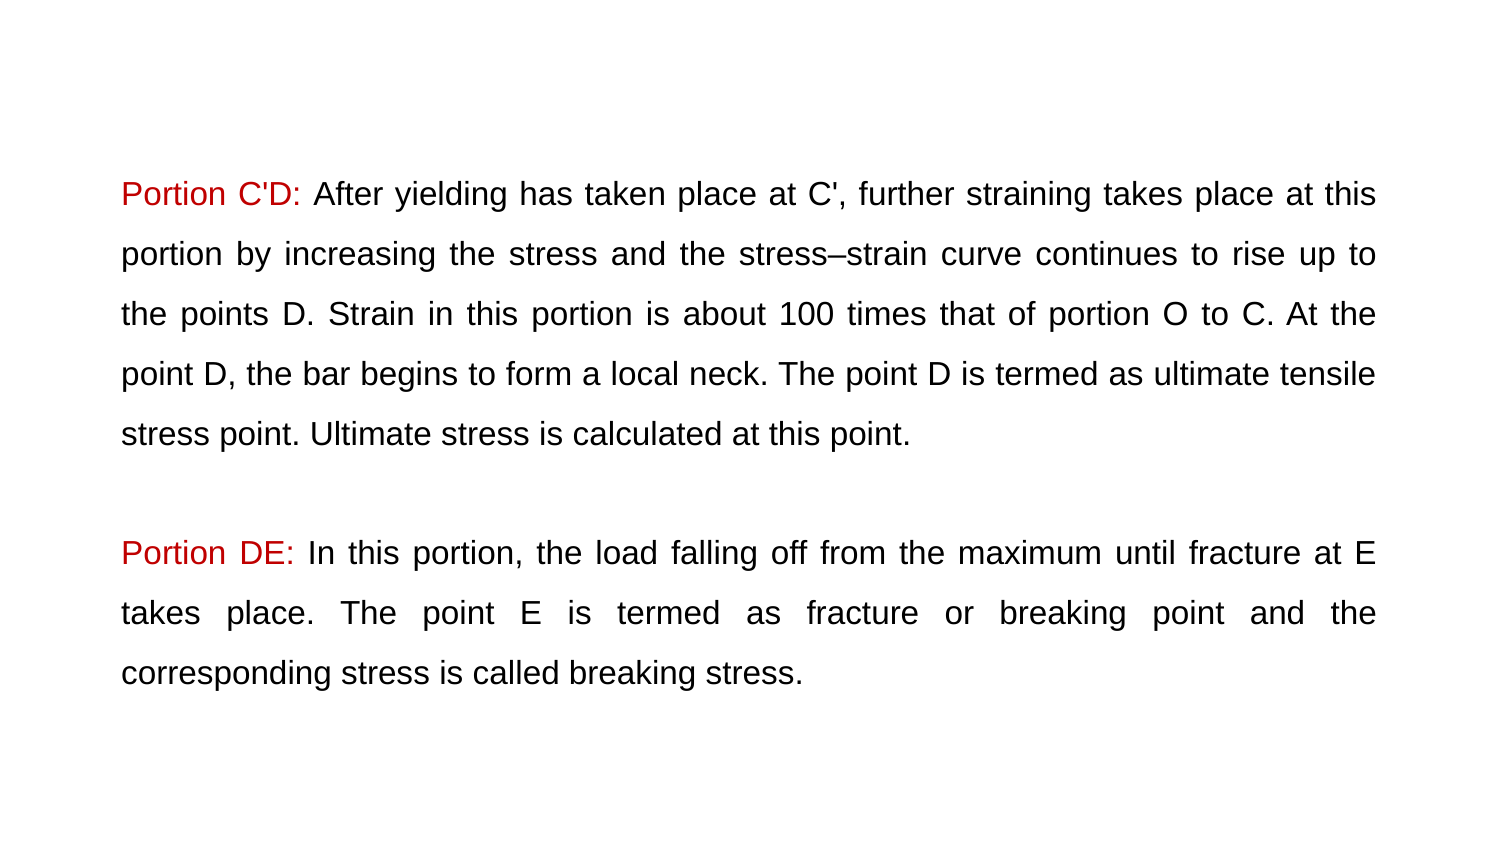

Portion C'D: After yielding has taken place at C', further straining takes place at this portion by increasing the stress and the stress–strain curve continues to rise up to the points D. Strain in this portion is about 100 times that of portion O to C. At the point D, the bar begins to form a local neck. The point D is termed as ultimate tensile stress point. Ultimate stress is calculated at this point.

Portion DE: In this portion, the load falling off from the maximum until fracture at E takes place. The point E is termed as fracture or breaking point and the corresponding stress is called breaking stress.